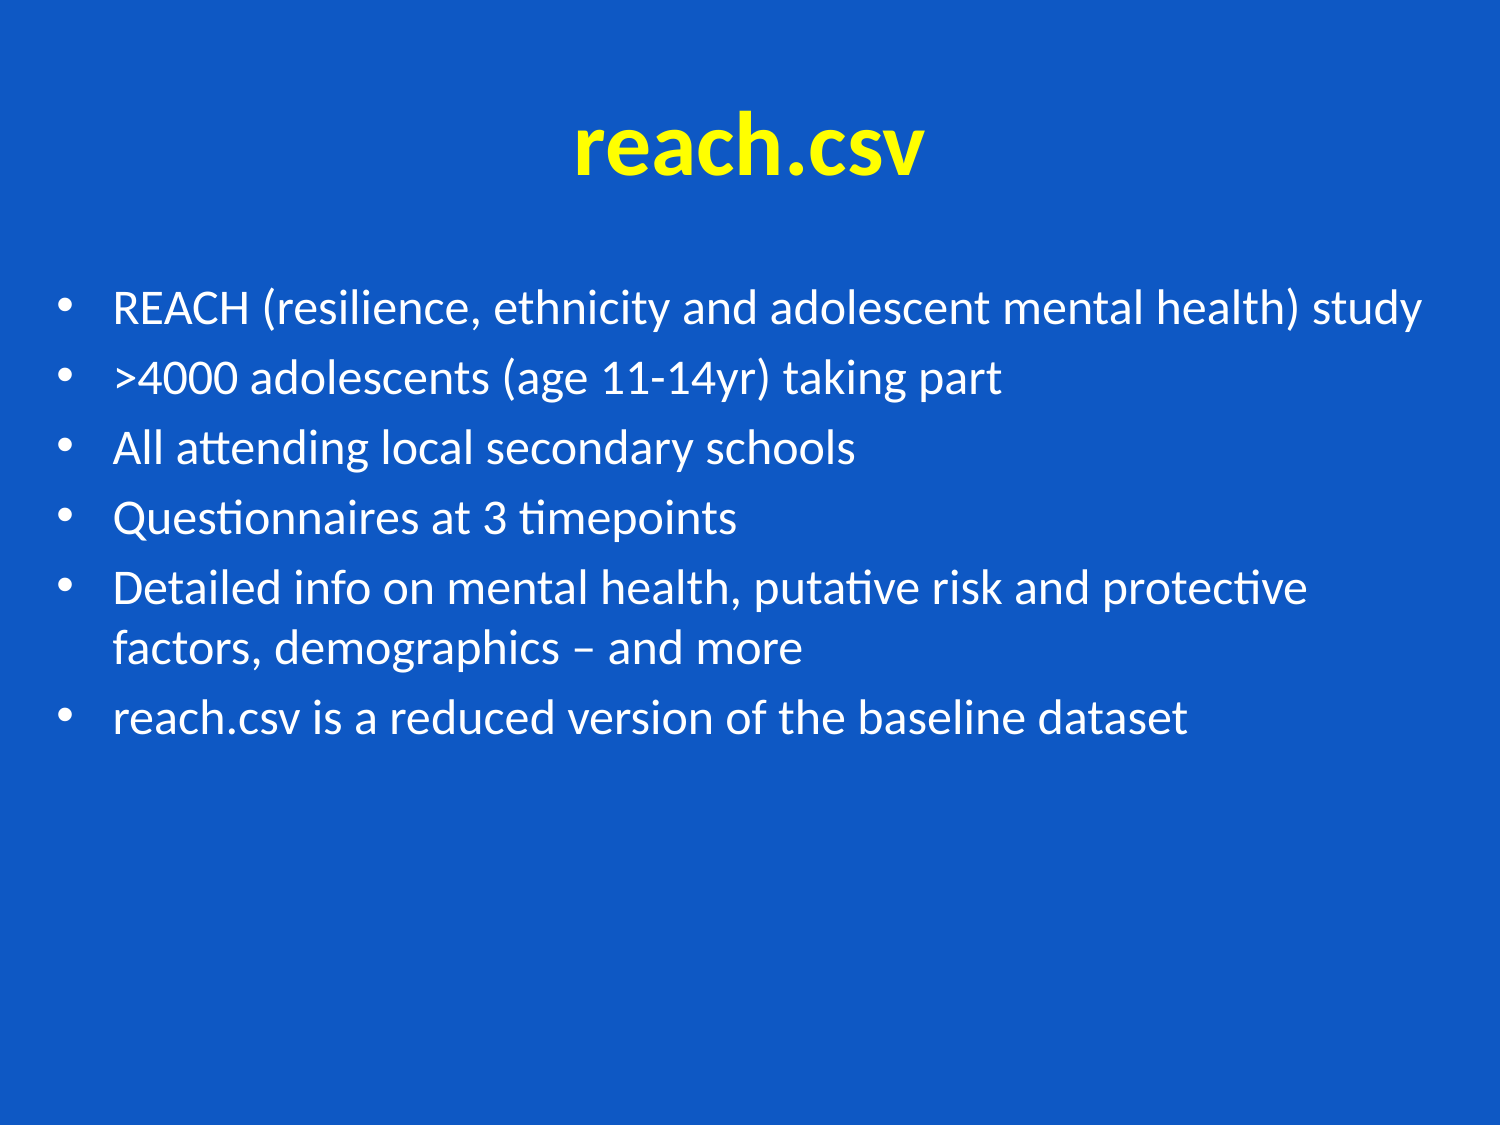

# reach.csv
REACH (resilience, ethnicity and adolescent mental health) study
>4000 adolescents (age 11-14yr) taking part
All attending local secondary schools
Questionnaires at 3 timepoints
Detailed info on mental health, putative risk and protective factors, demographics – and more
reach.csv is a reduced version of the baseline dataset